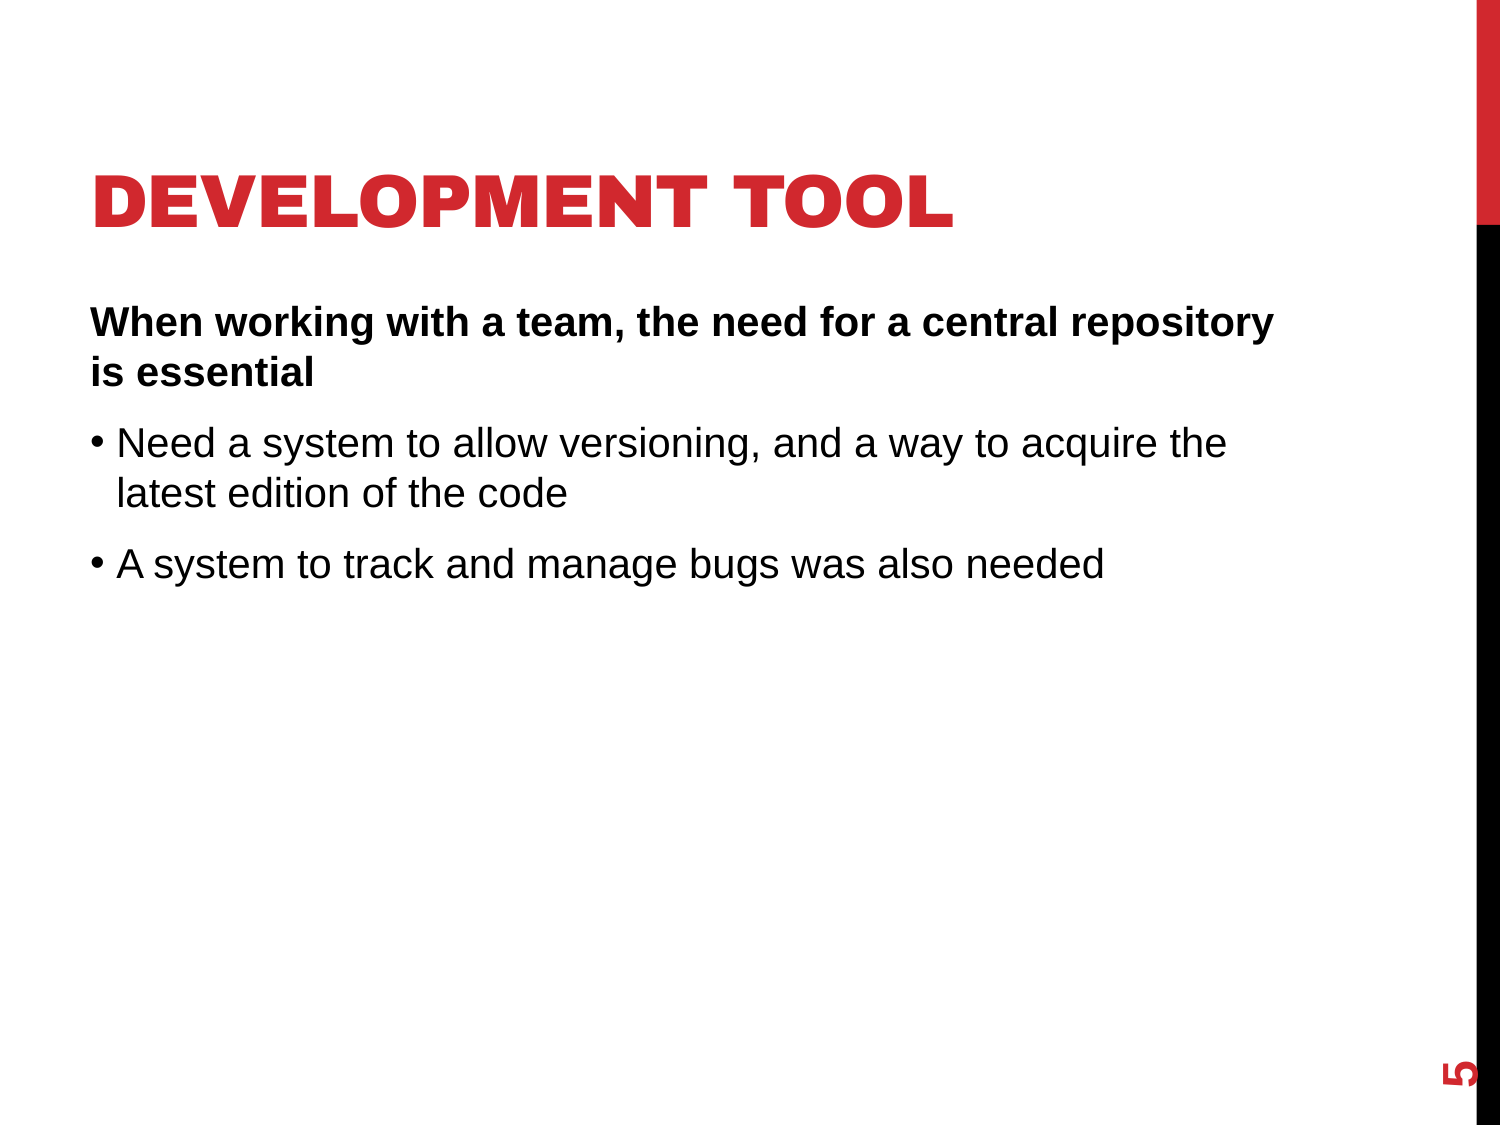

# Development Tool
When working with a team, the need for a central repository is essential
Need a system to allow versioning, and a way to acquire the latest edition of the code
A system to track and manage bugs was also needed
5